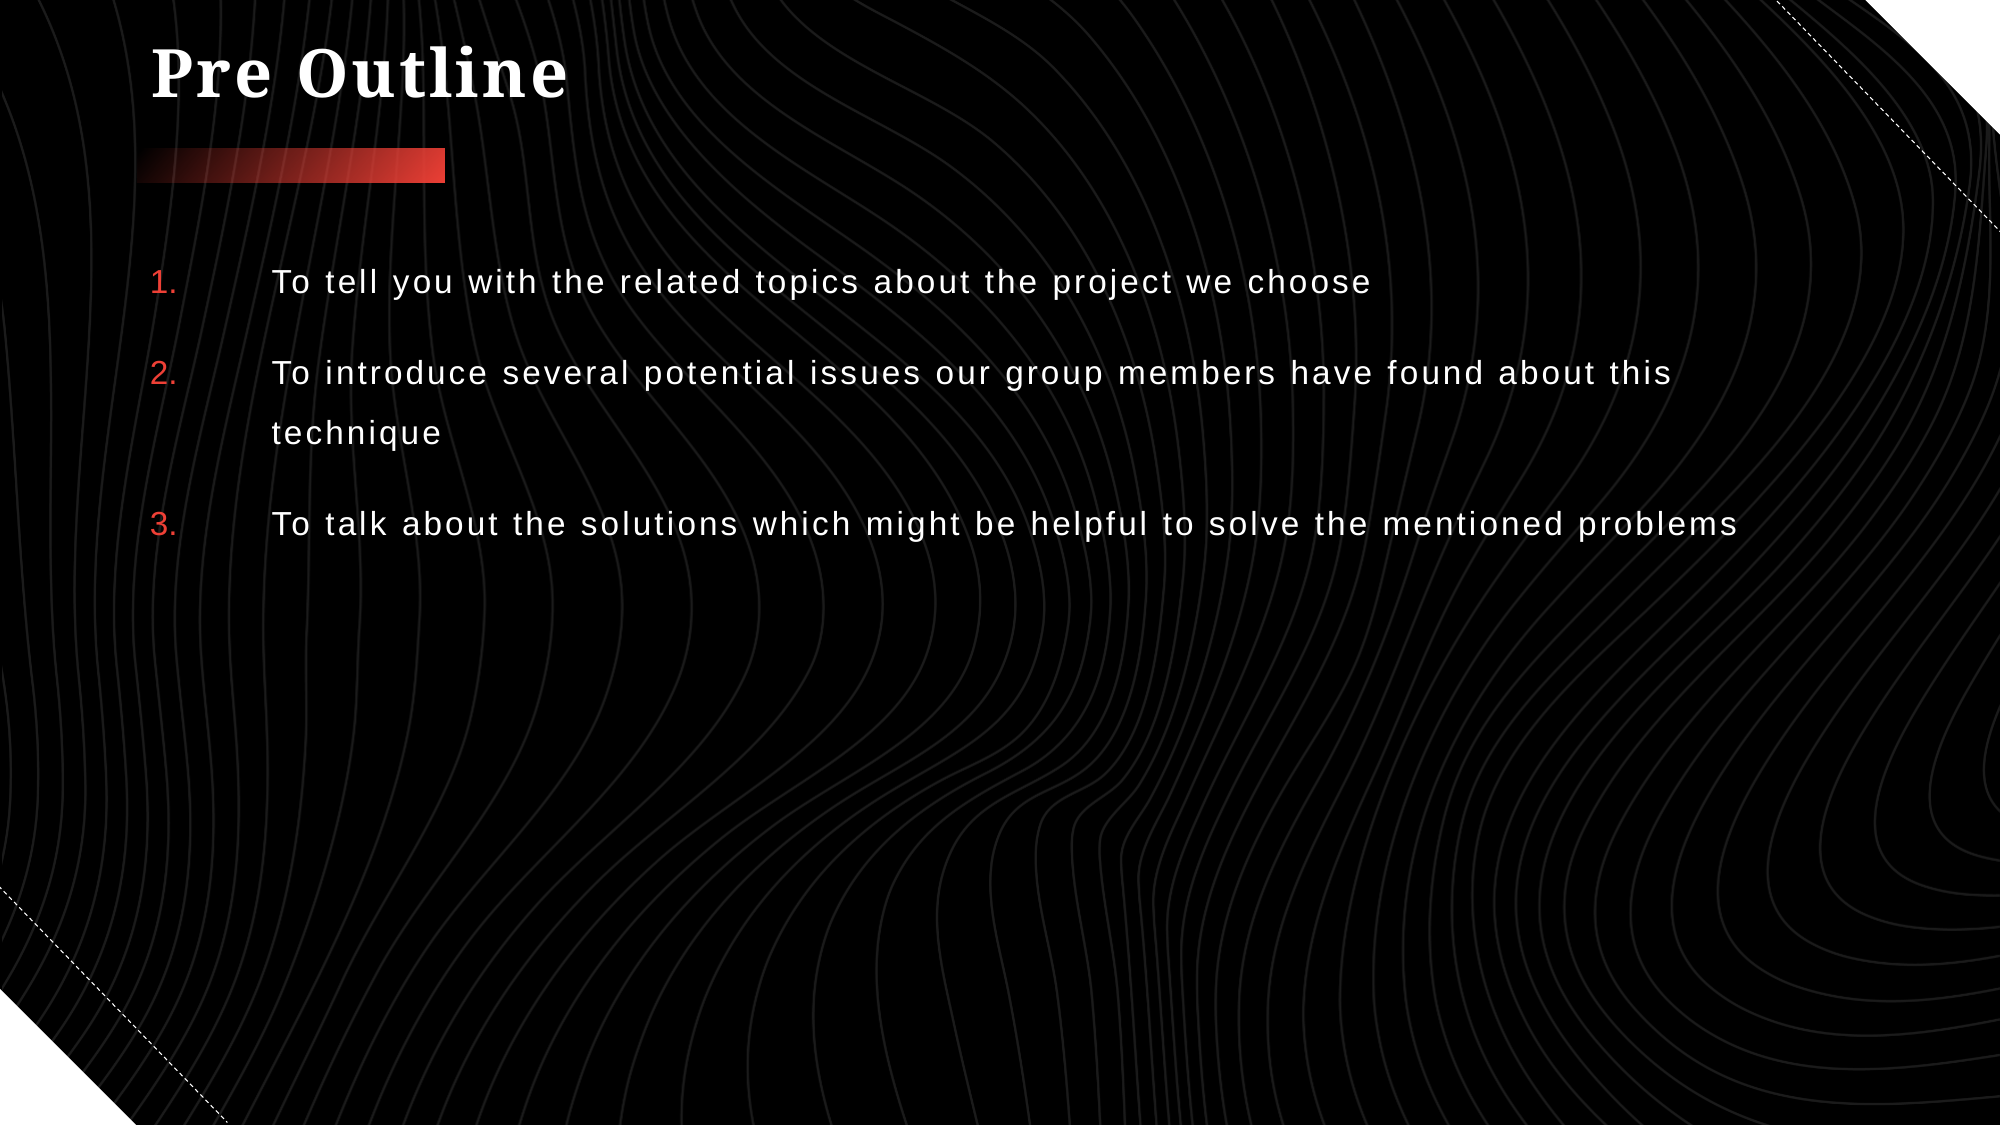

# Pre Outline
To tell you with the related topics about the project we choose
To introduce several potential issues our group members have found about this technique
To talk about the solutions which might be helpful to solve the mentioned problems